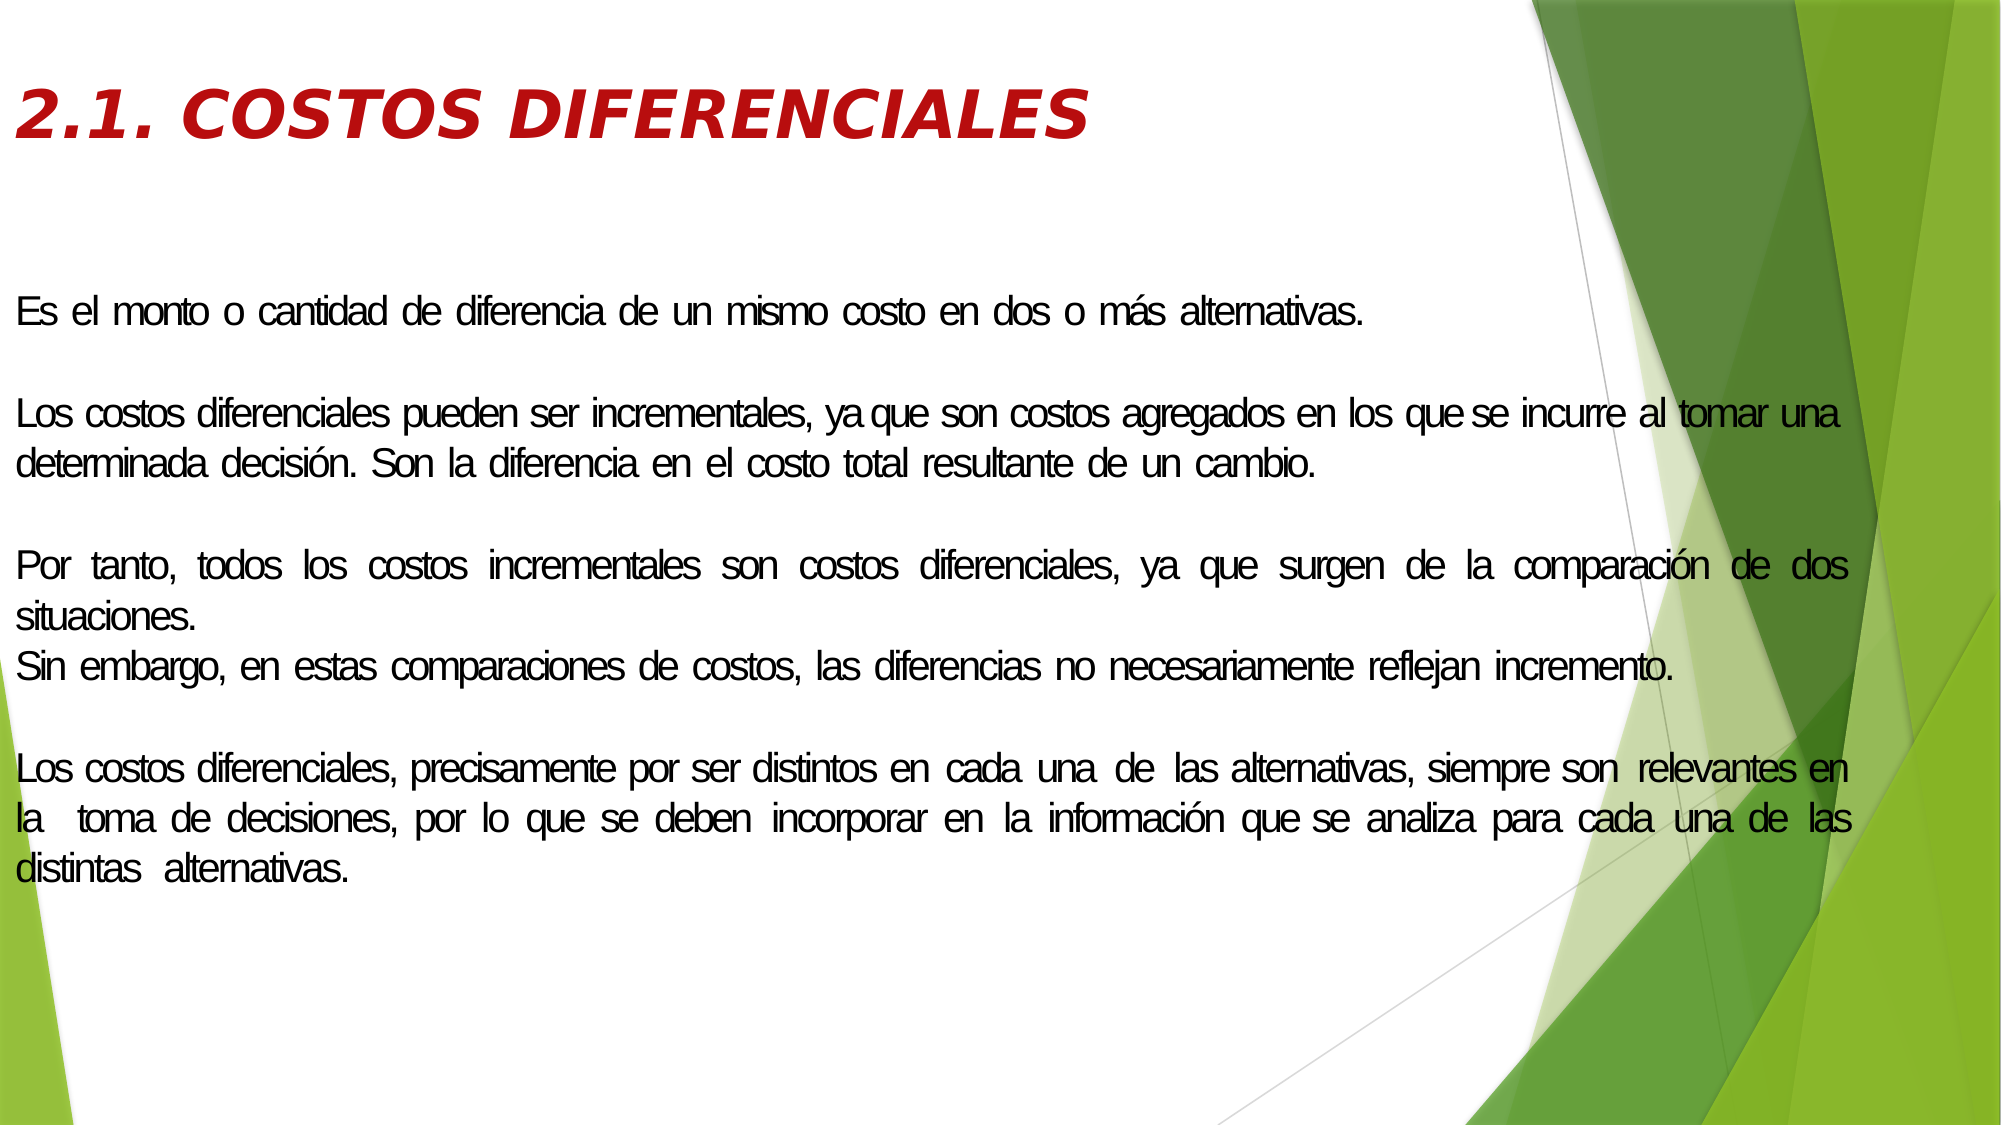

# 2.1. COSTOS DIFERENCIALES
Es el monto o cantidad de diferencia de un mismo costo en dos o más alternativas.

Los costos diferenciales pueden ser incrementales, ya que son costos agregados en los que se incurre al tomar una  determinada decisión. Son la diferencia en el costo total resultante de un cambio.

Por tanto, todos los costos incrementales son costos diferenciales, ya que surgen de la comparación de dos situaciones.
Sin embargo, en estas comparaciones de costos, las diferencias no necesariamente reflejan incremento.

Los costos diferenciales, precisamente por ser distintos en cada una de las alternativas, siempre son relevantes en la  toma de decisiones, por lo que se deben incorporar en la información que se analiza para cada una de las distintas  alternativas.